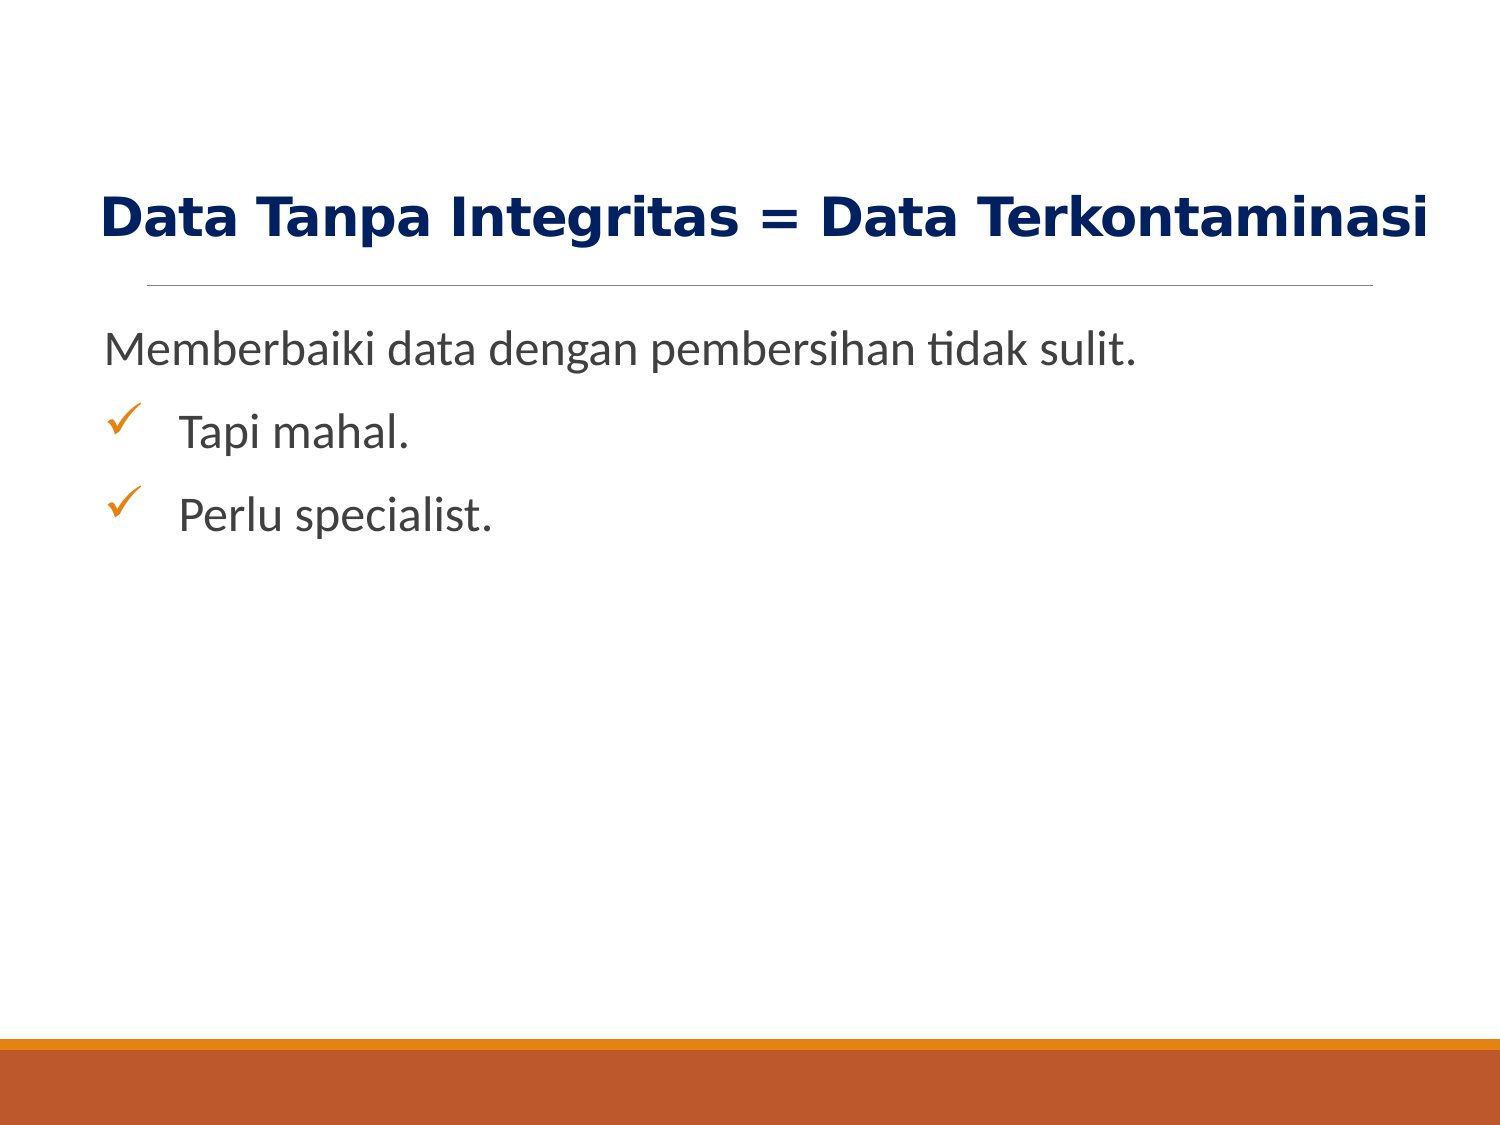

# Data Tanpa Integritas = Data Terkontaminasi
Memberbaiki data dengan pembersihan tidak sulit.
Tapi mahal.
Perlu specialist.